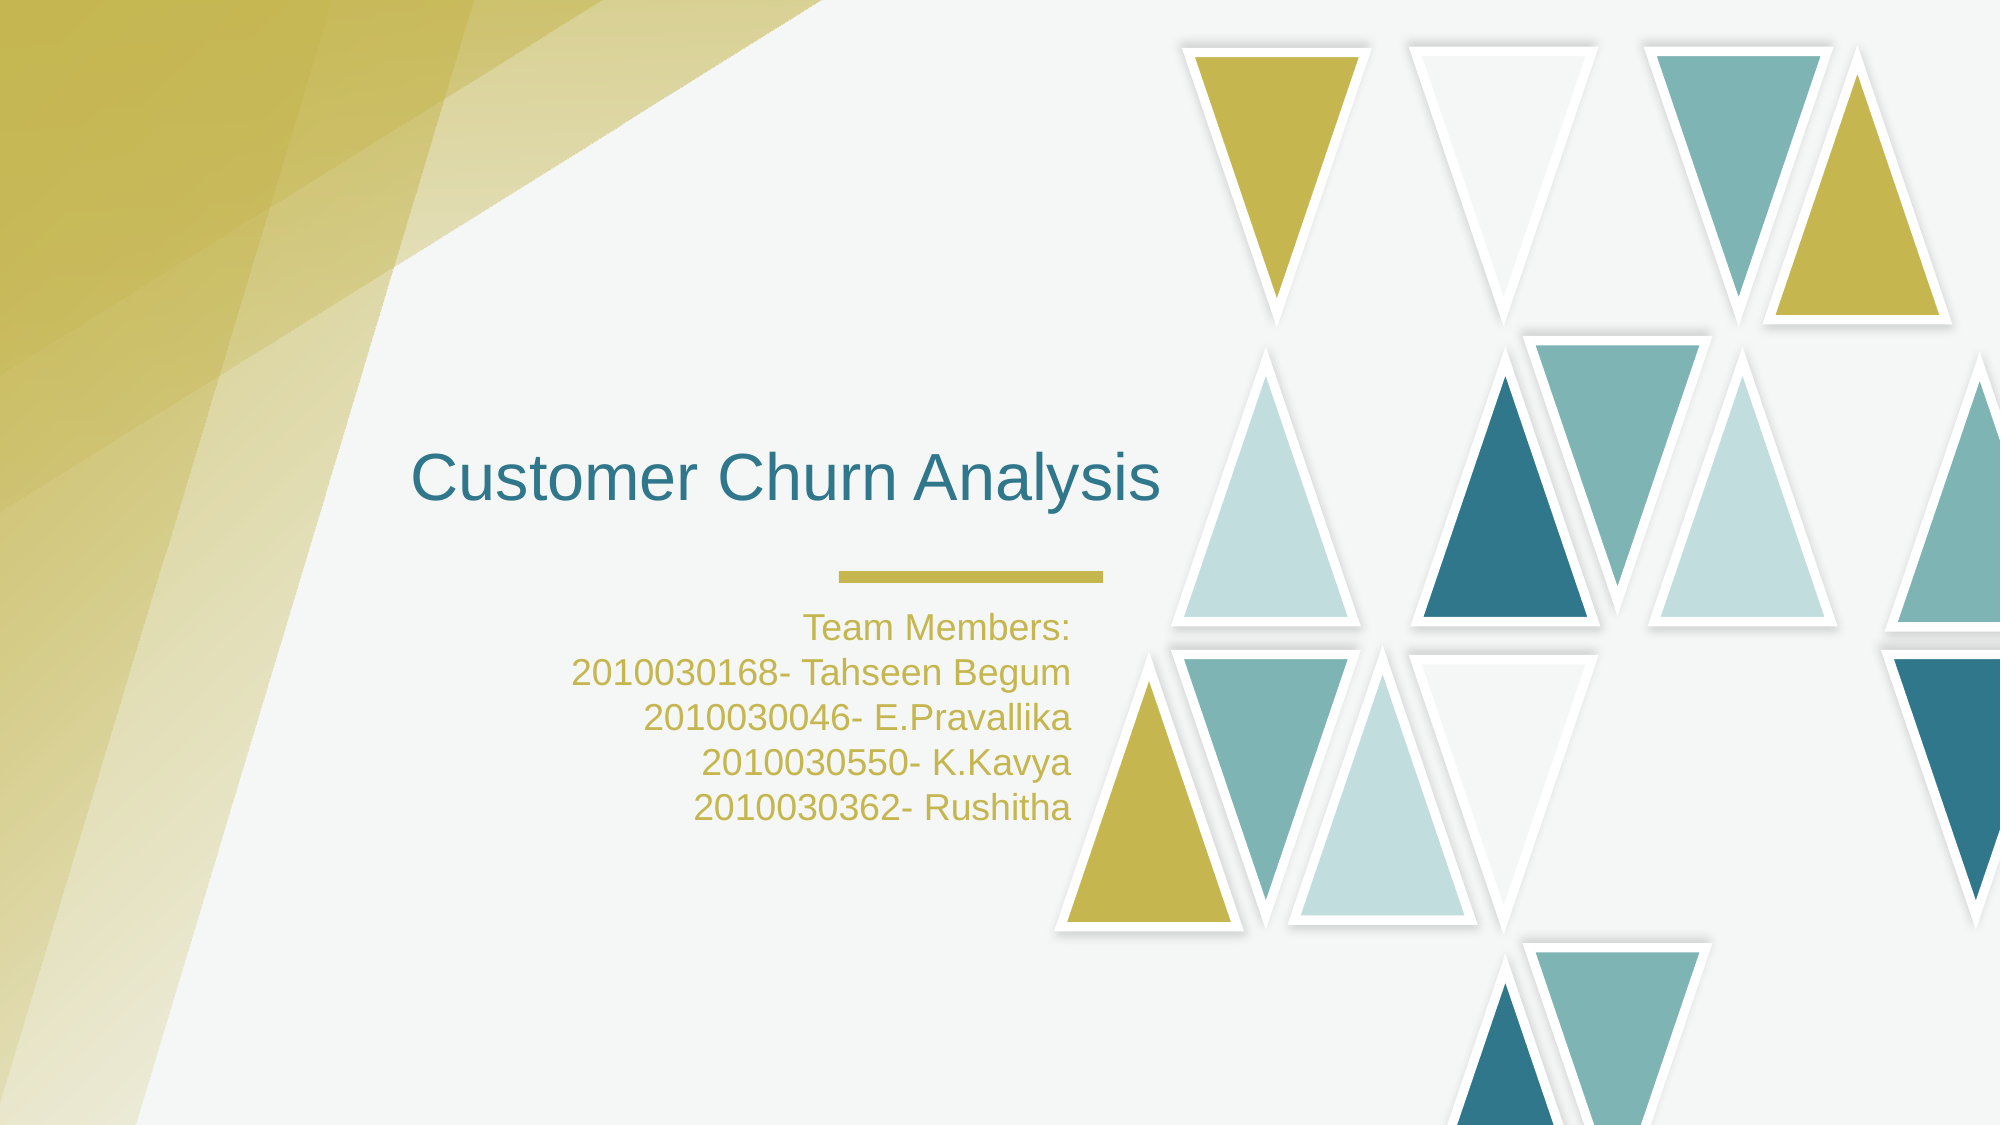

Customer Churn Analysis

Team Members:
2010030168- Tahseen Begum
2010030046- E.Pravallika
2010030550- K.Kavya
2010030362- Rushitha